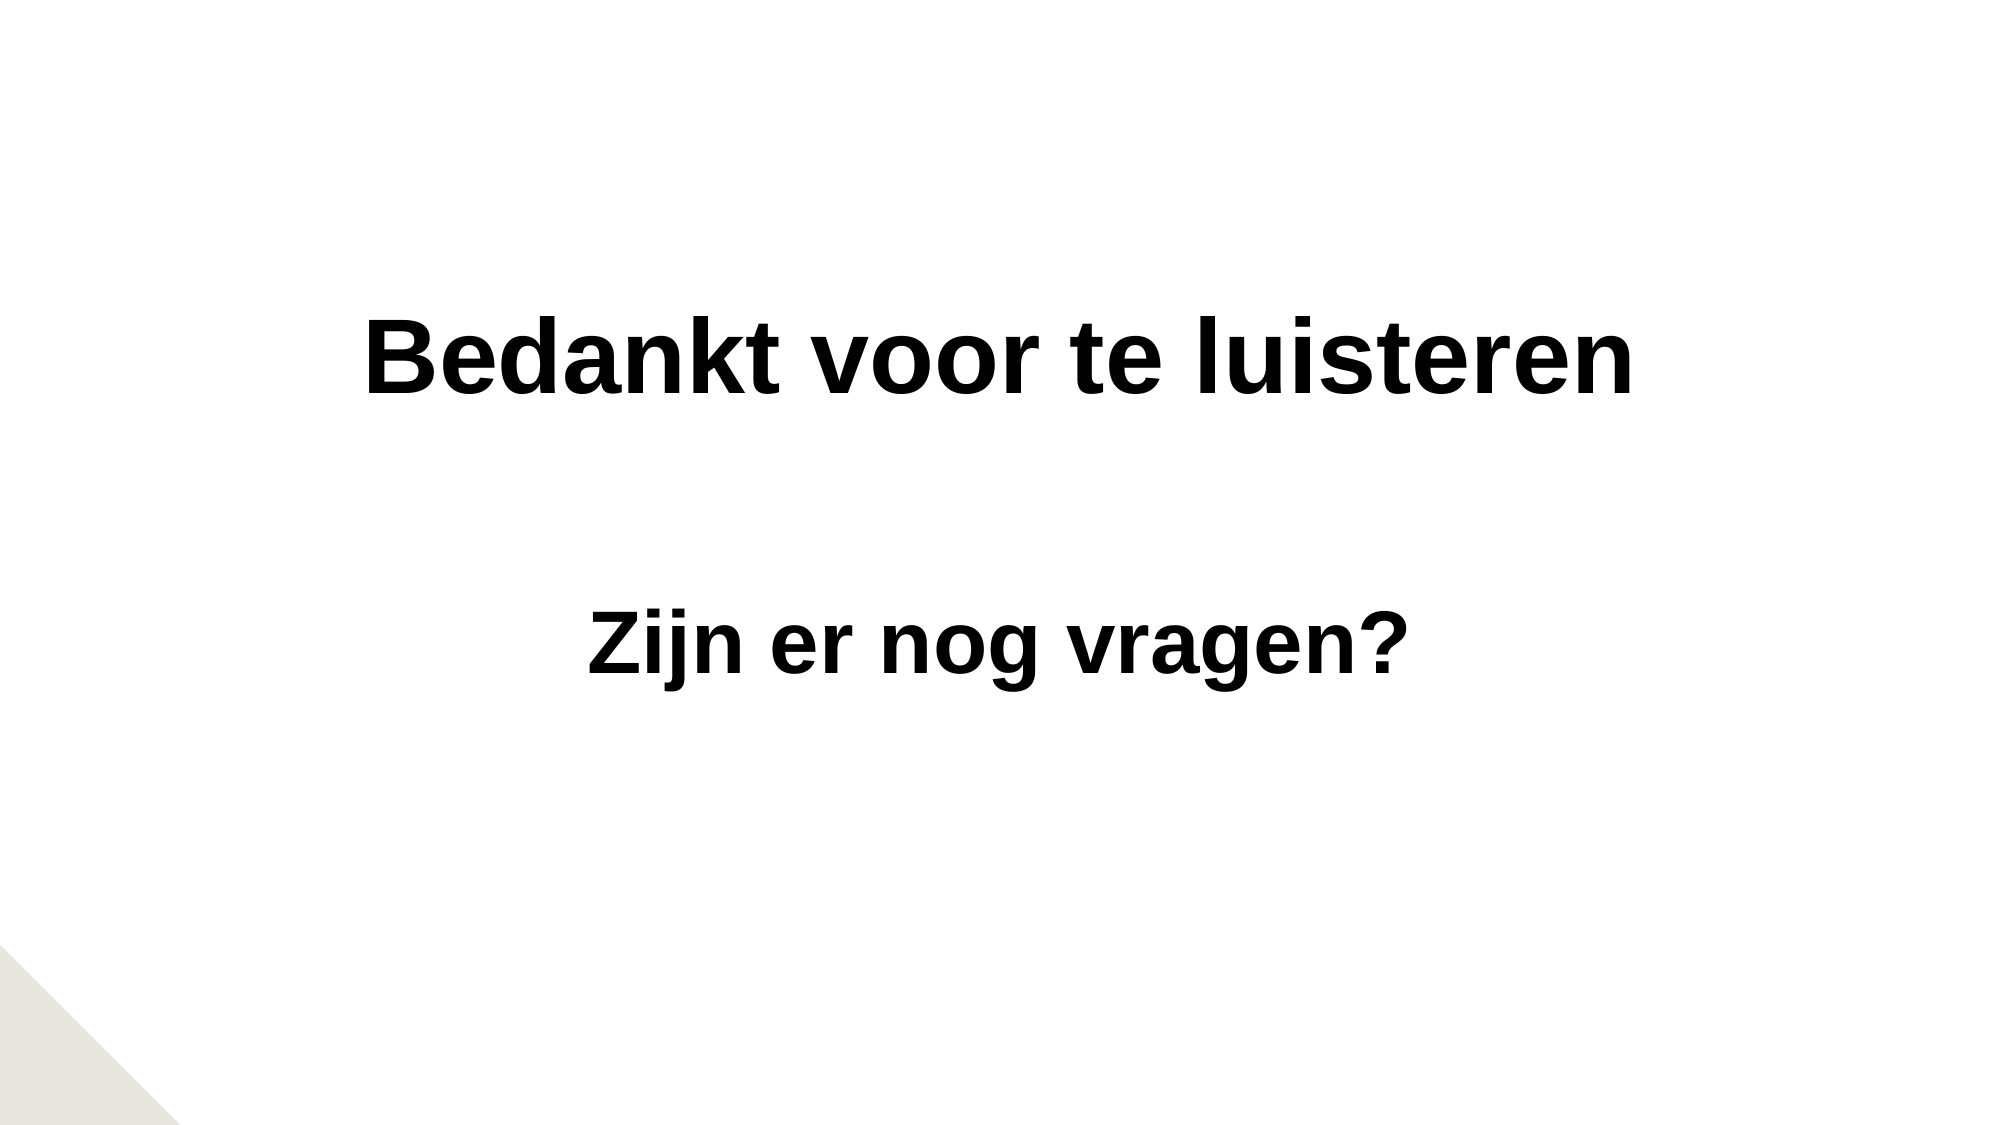

# Bedankt voor te luisteren
Zijn er nog vragen?

31